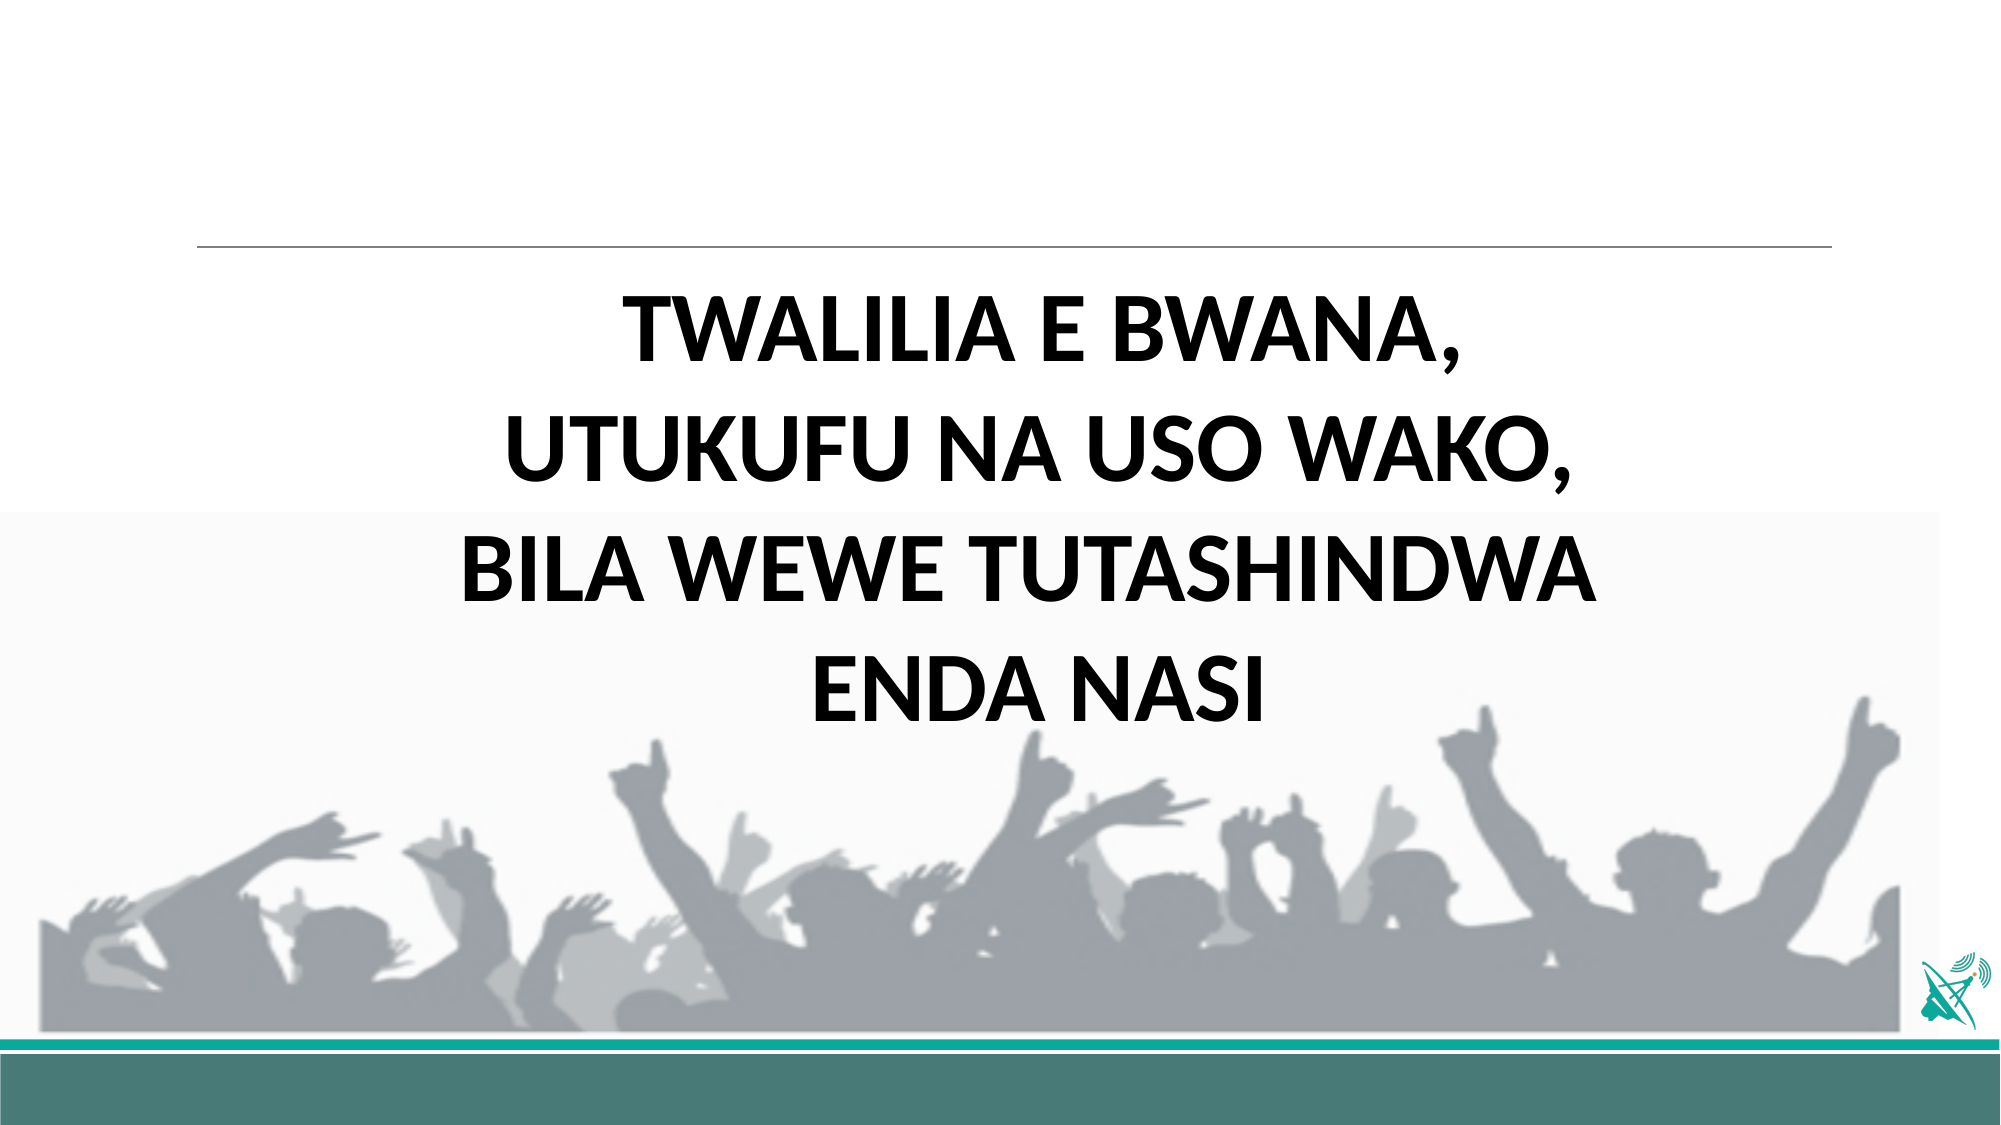

TWALILIA E BWANA,
UTUKUFU NA USO WAKO,
BILA WEWE TUTASHINDWA
ENDA NASI